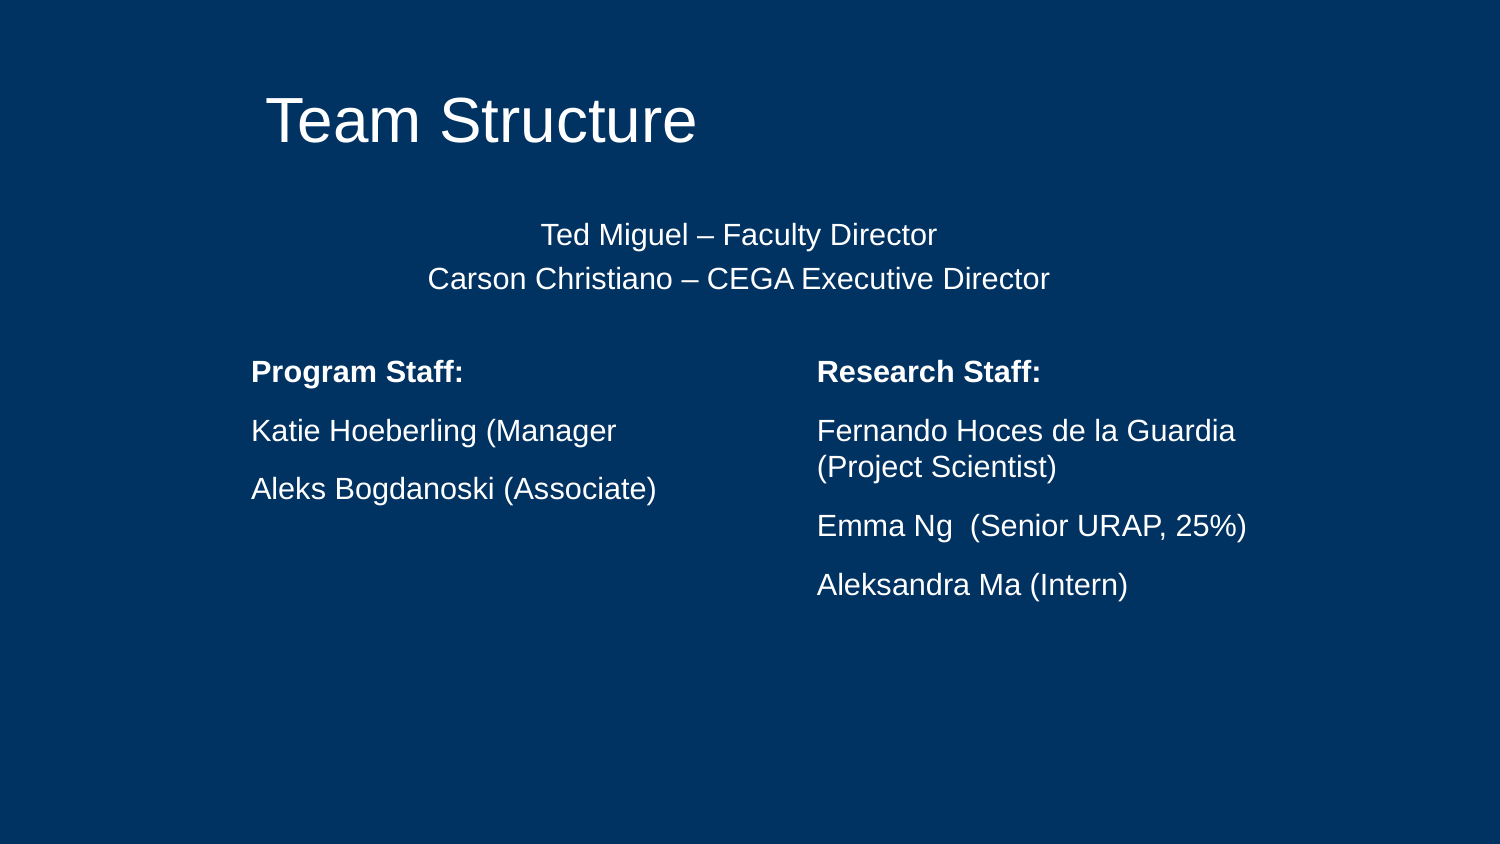

Team Structure
Ted Miguel – Faculty Director
Carson Christiano – CEGA Executive Director
Program Staff:
Katie Hoeberling (Manager
Aleks Bogdanoski (Associate)
Research Staff:
Fernando Hoces de la Guardia (Project Scientist)
Emma Ng  (Senior URAP, 25%)
Aleksandra Ma (Intern)